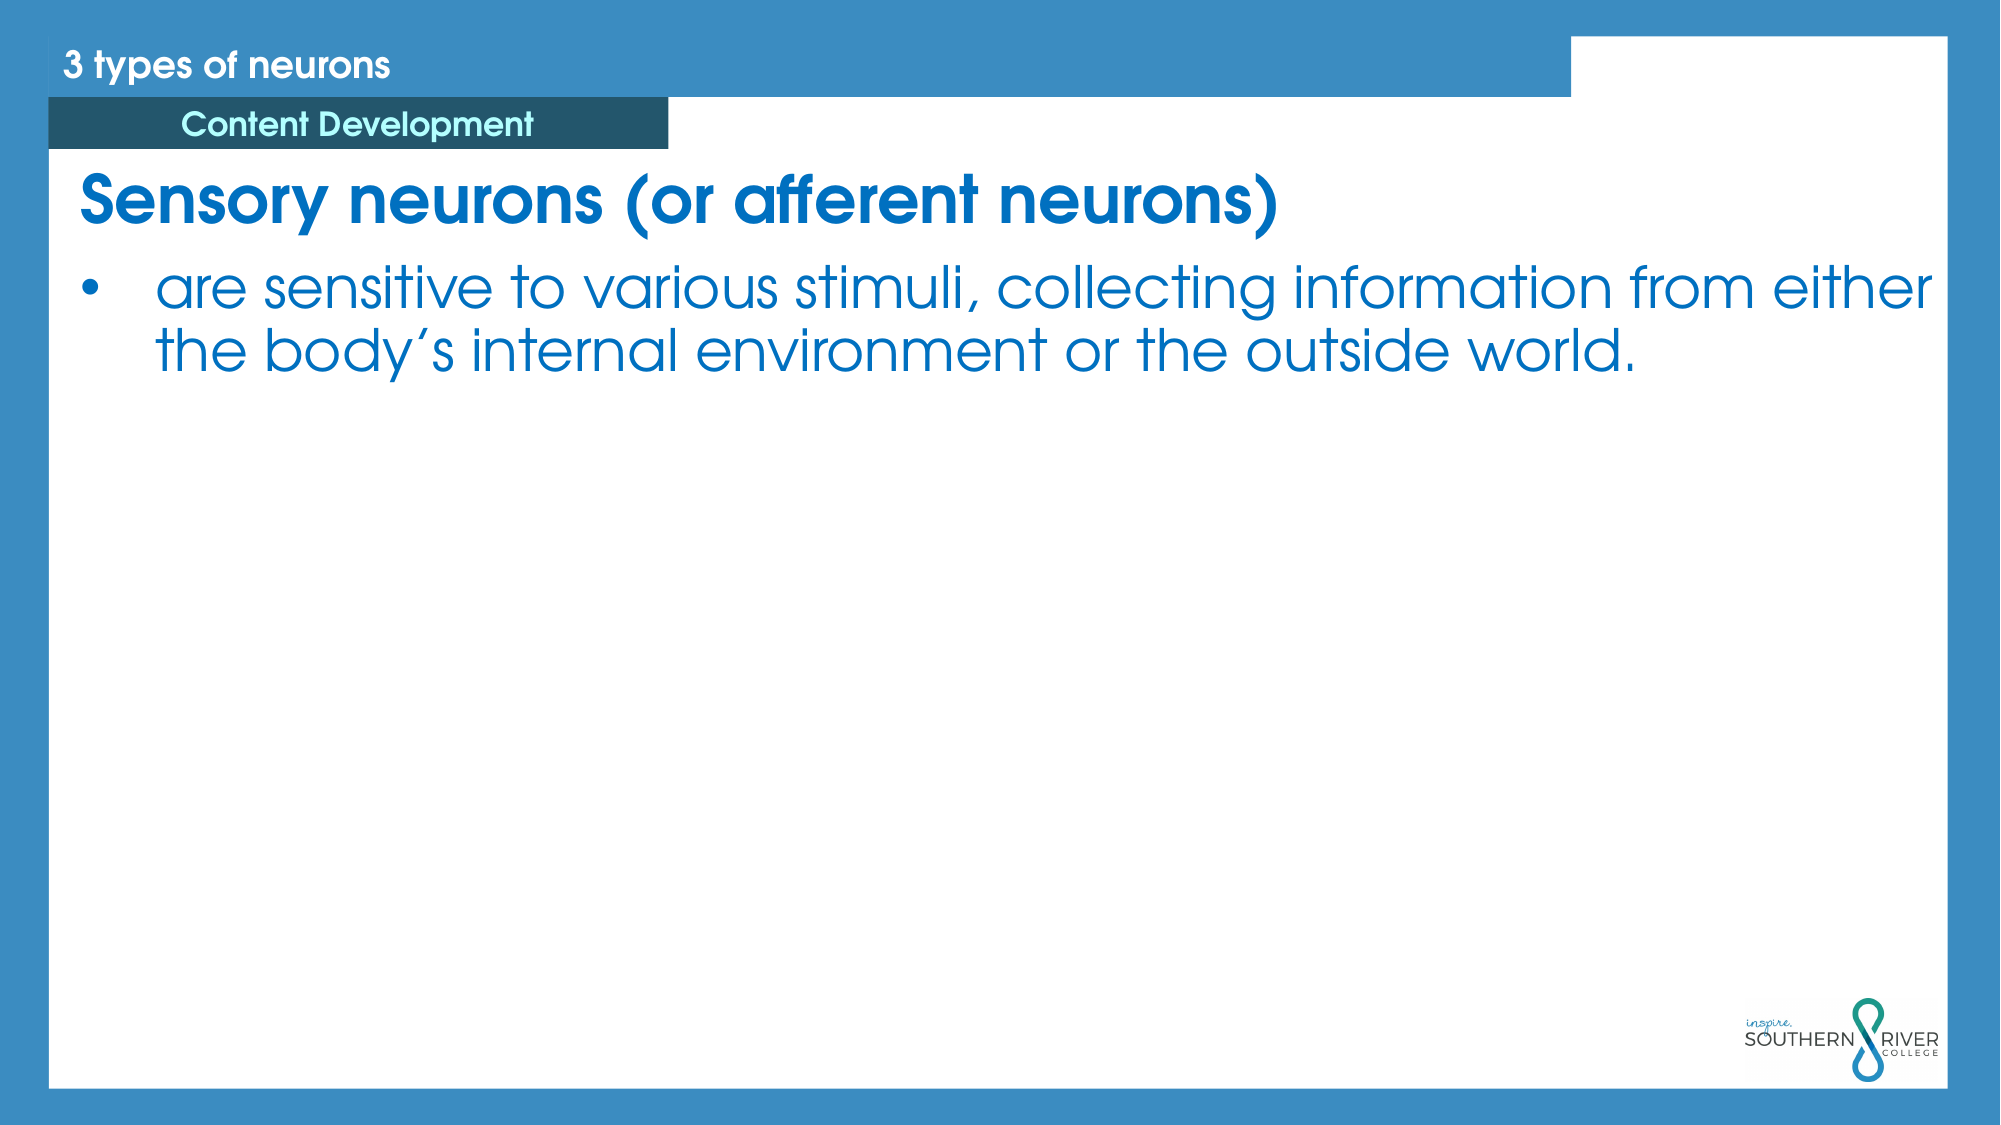

3 types of neurons
Sensory neurons (or afferent neurons)
are sensitive to various stimuli, collecting information from either the body’s internal environment or the outside world.